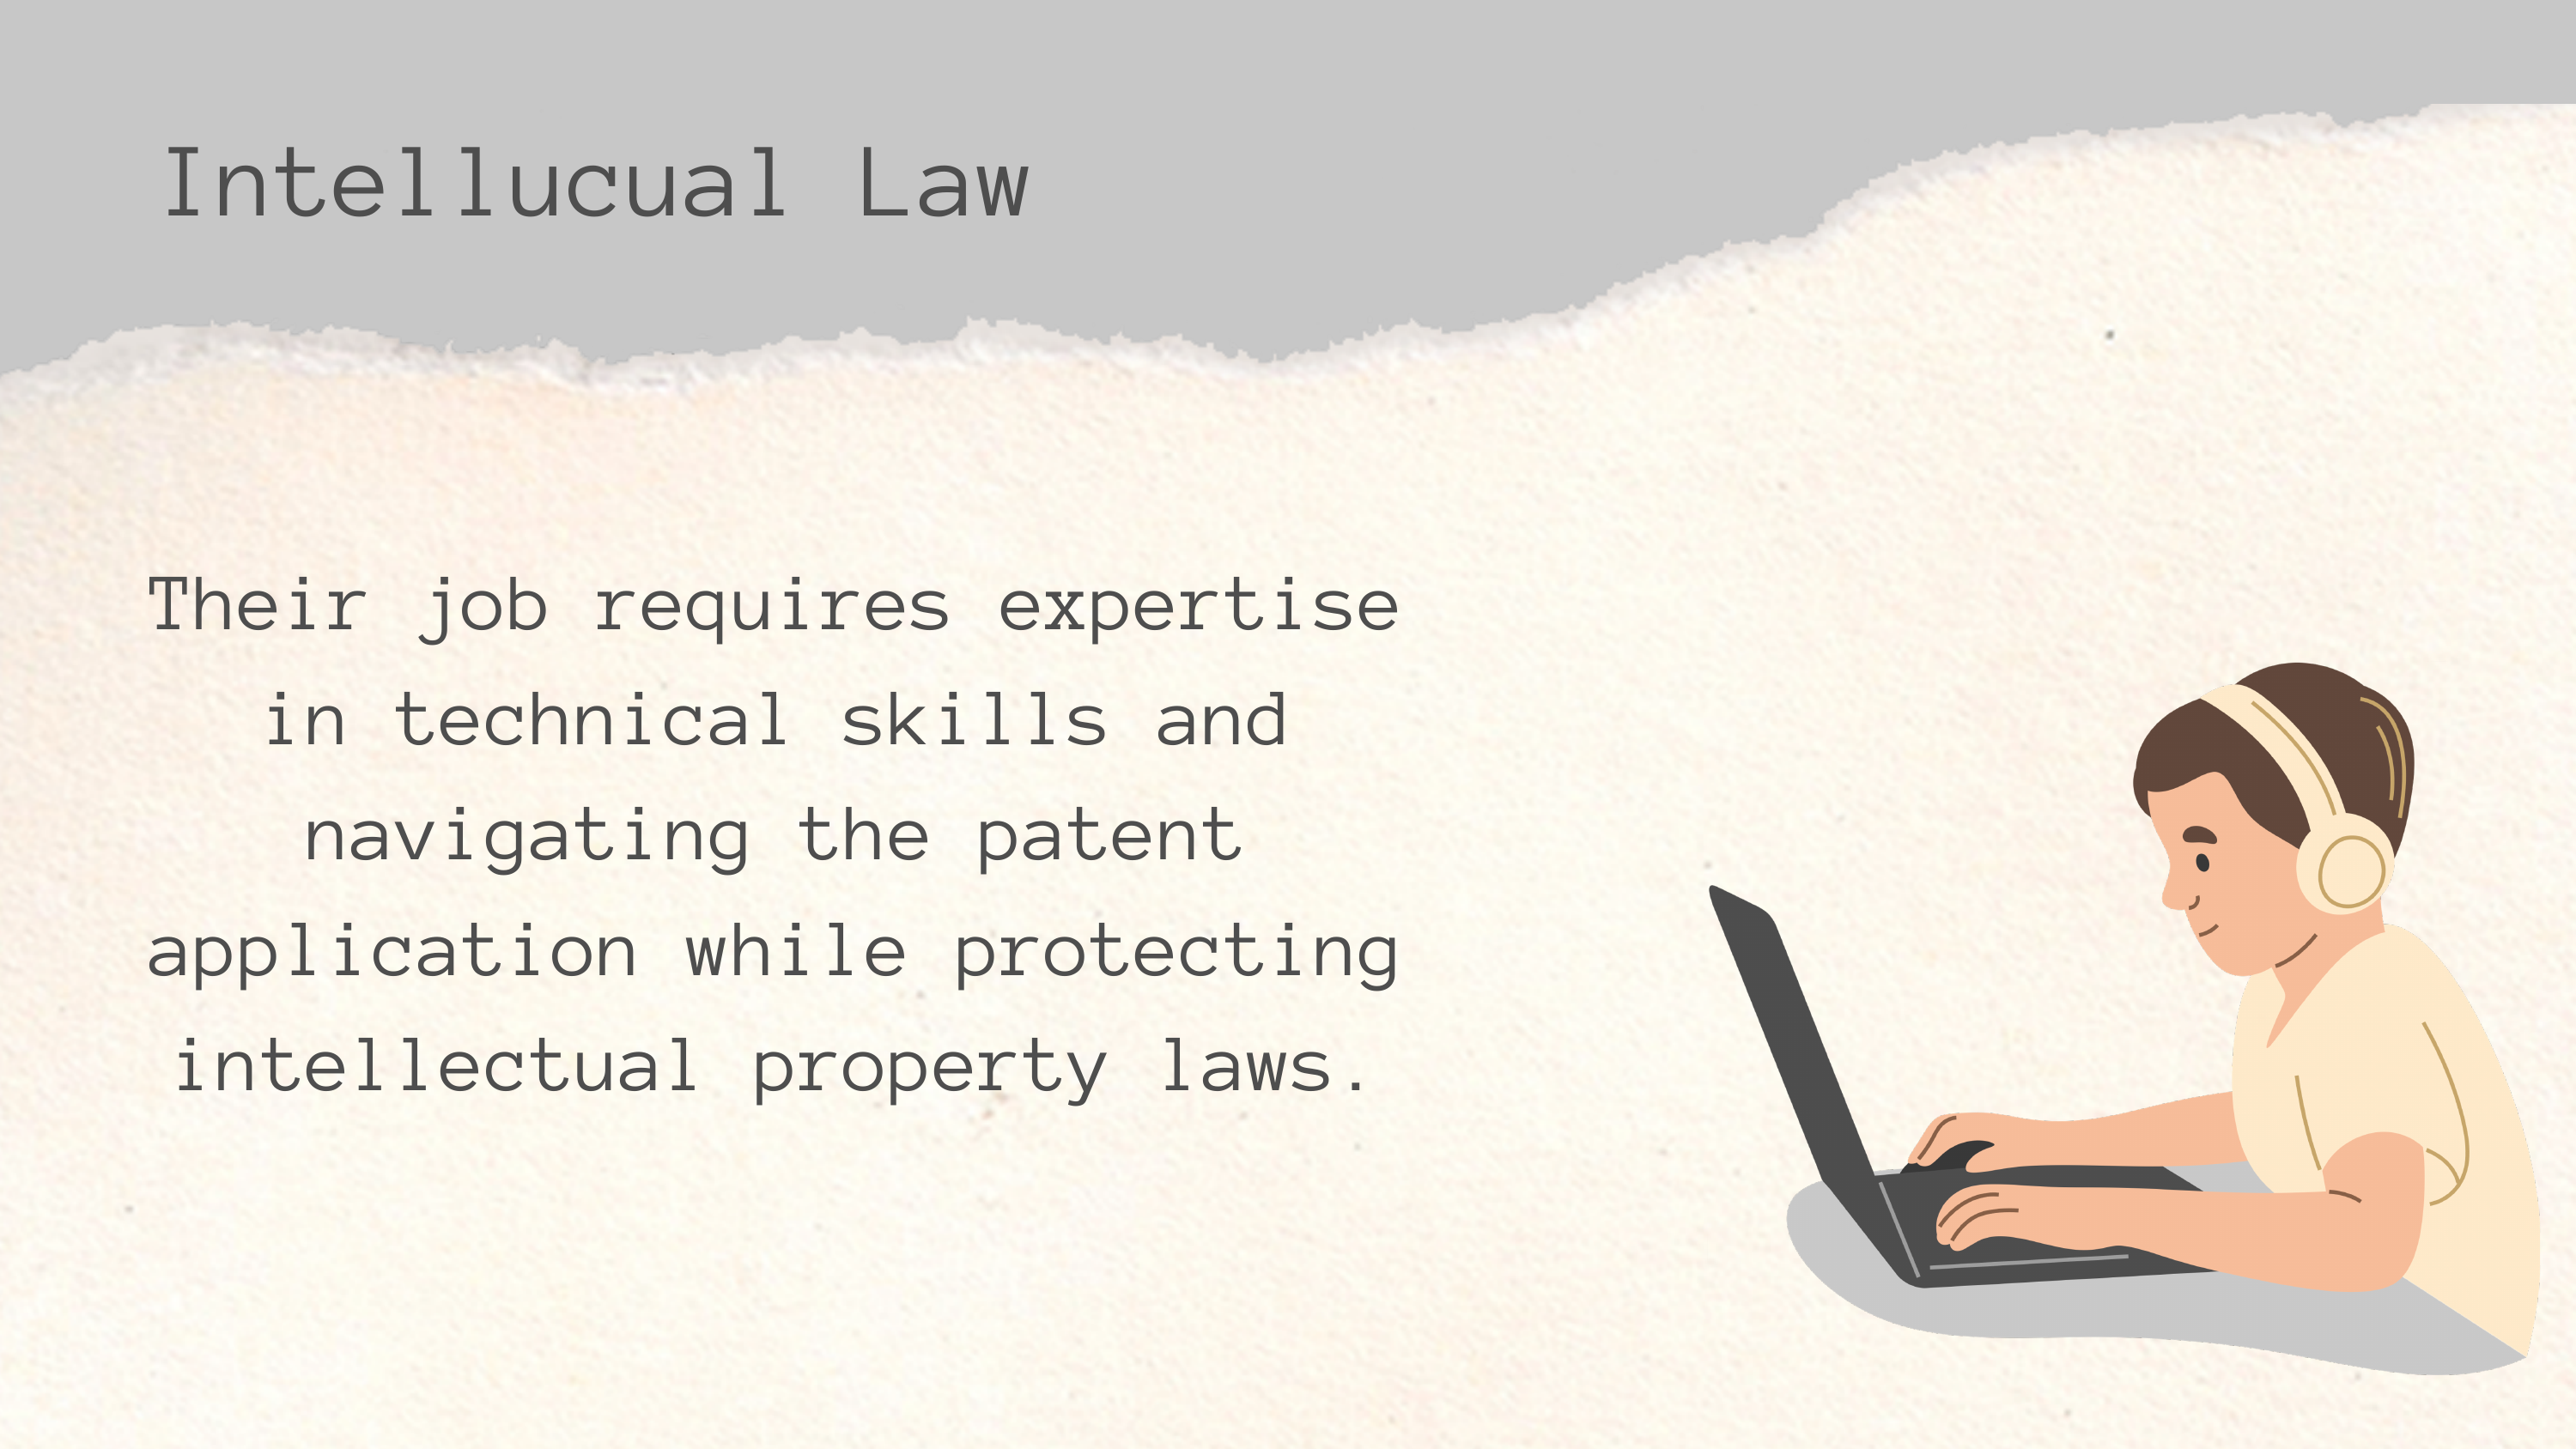

Intellucual Law

Their job requires expertise in technical skills and navigating the patent application while protecting intellectual property laws.